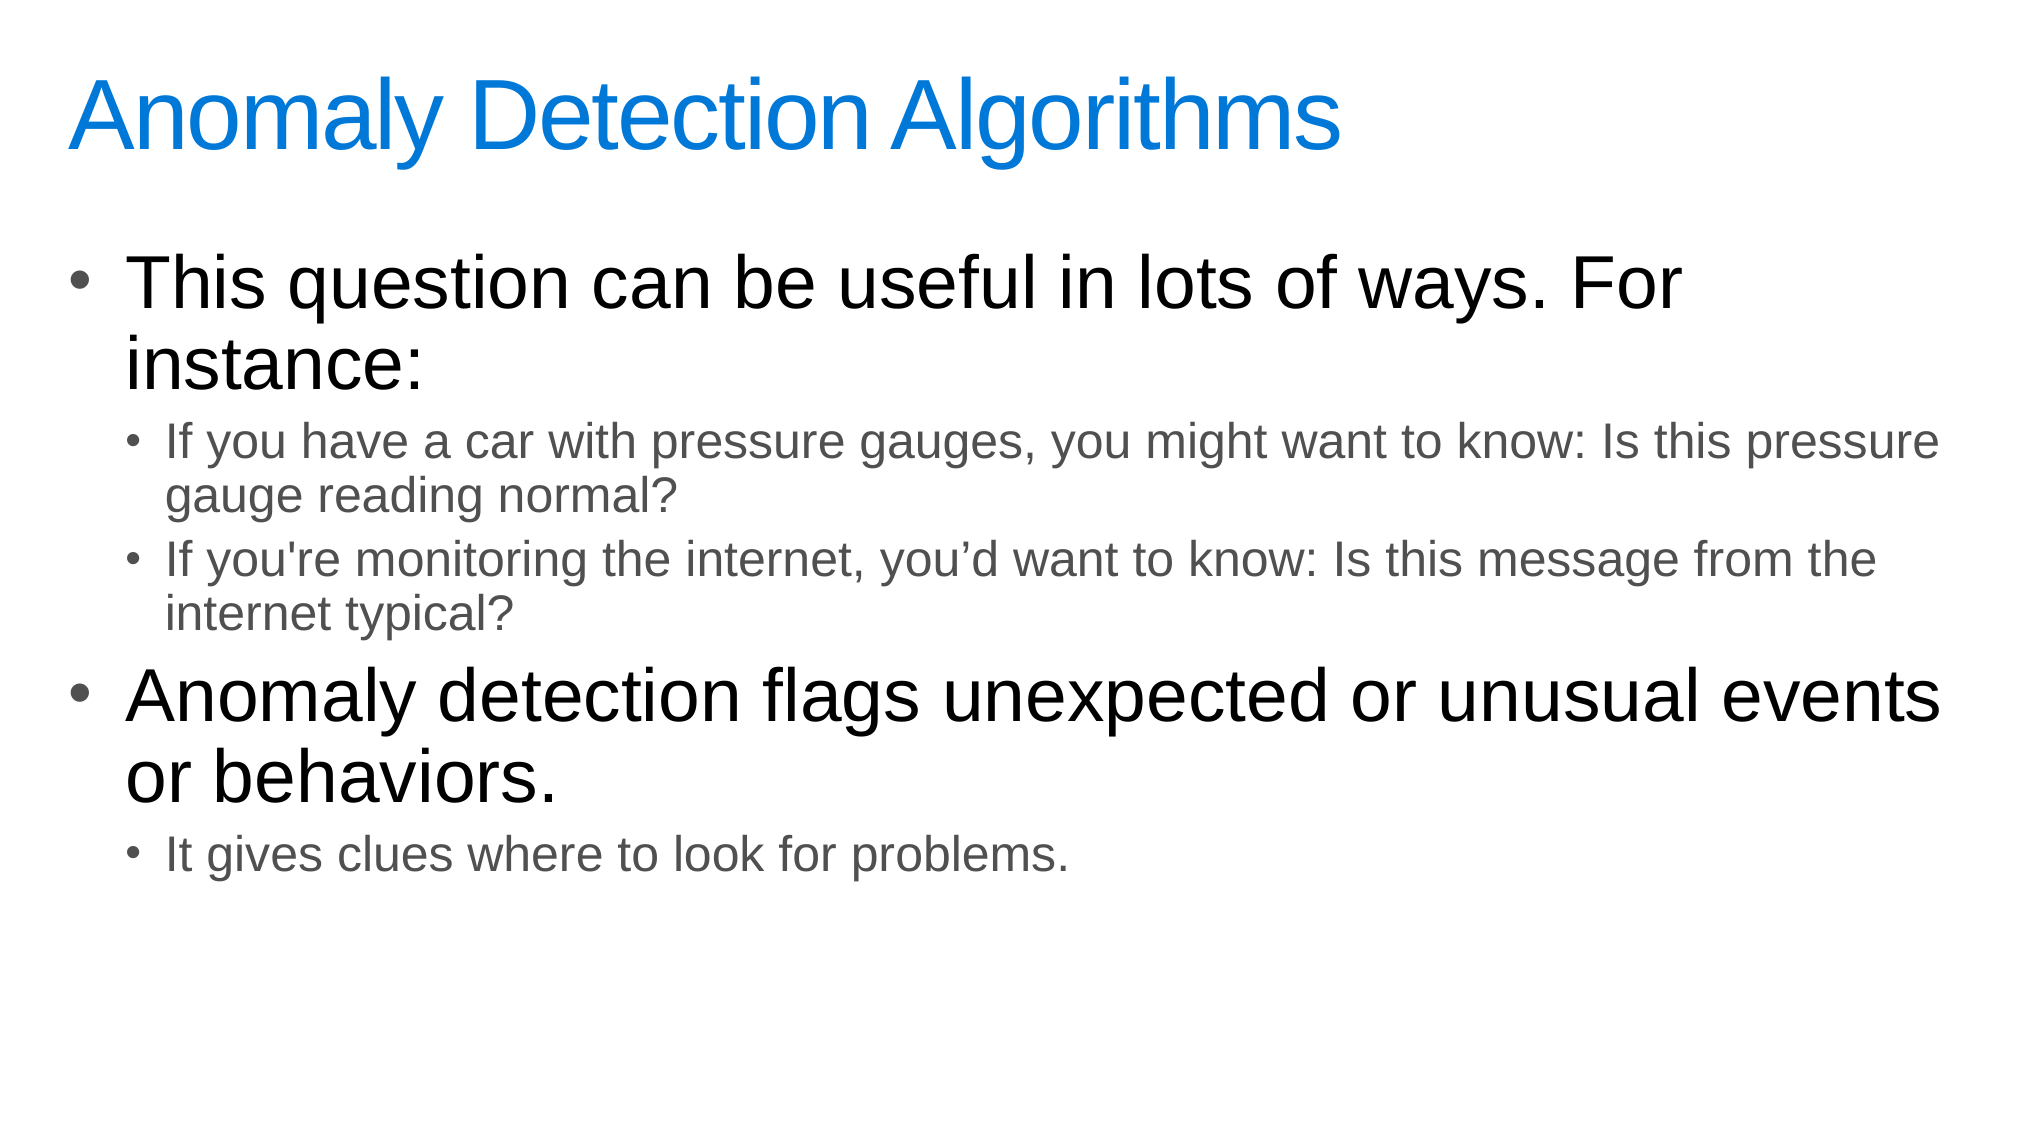

# Anomaly Detection Algorithms
This question can be useful in lots of ways. For instance:
If you have a car with pressure gauges, you might want to know: Is this pressure gauge reading normal?
If you're monitoring the internet, you’d want to know: Is this message from the internet typical?
Anomaly detection flags unexpected or unusual events or behaviors.
It gives clues where to look for problems.